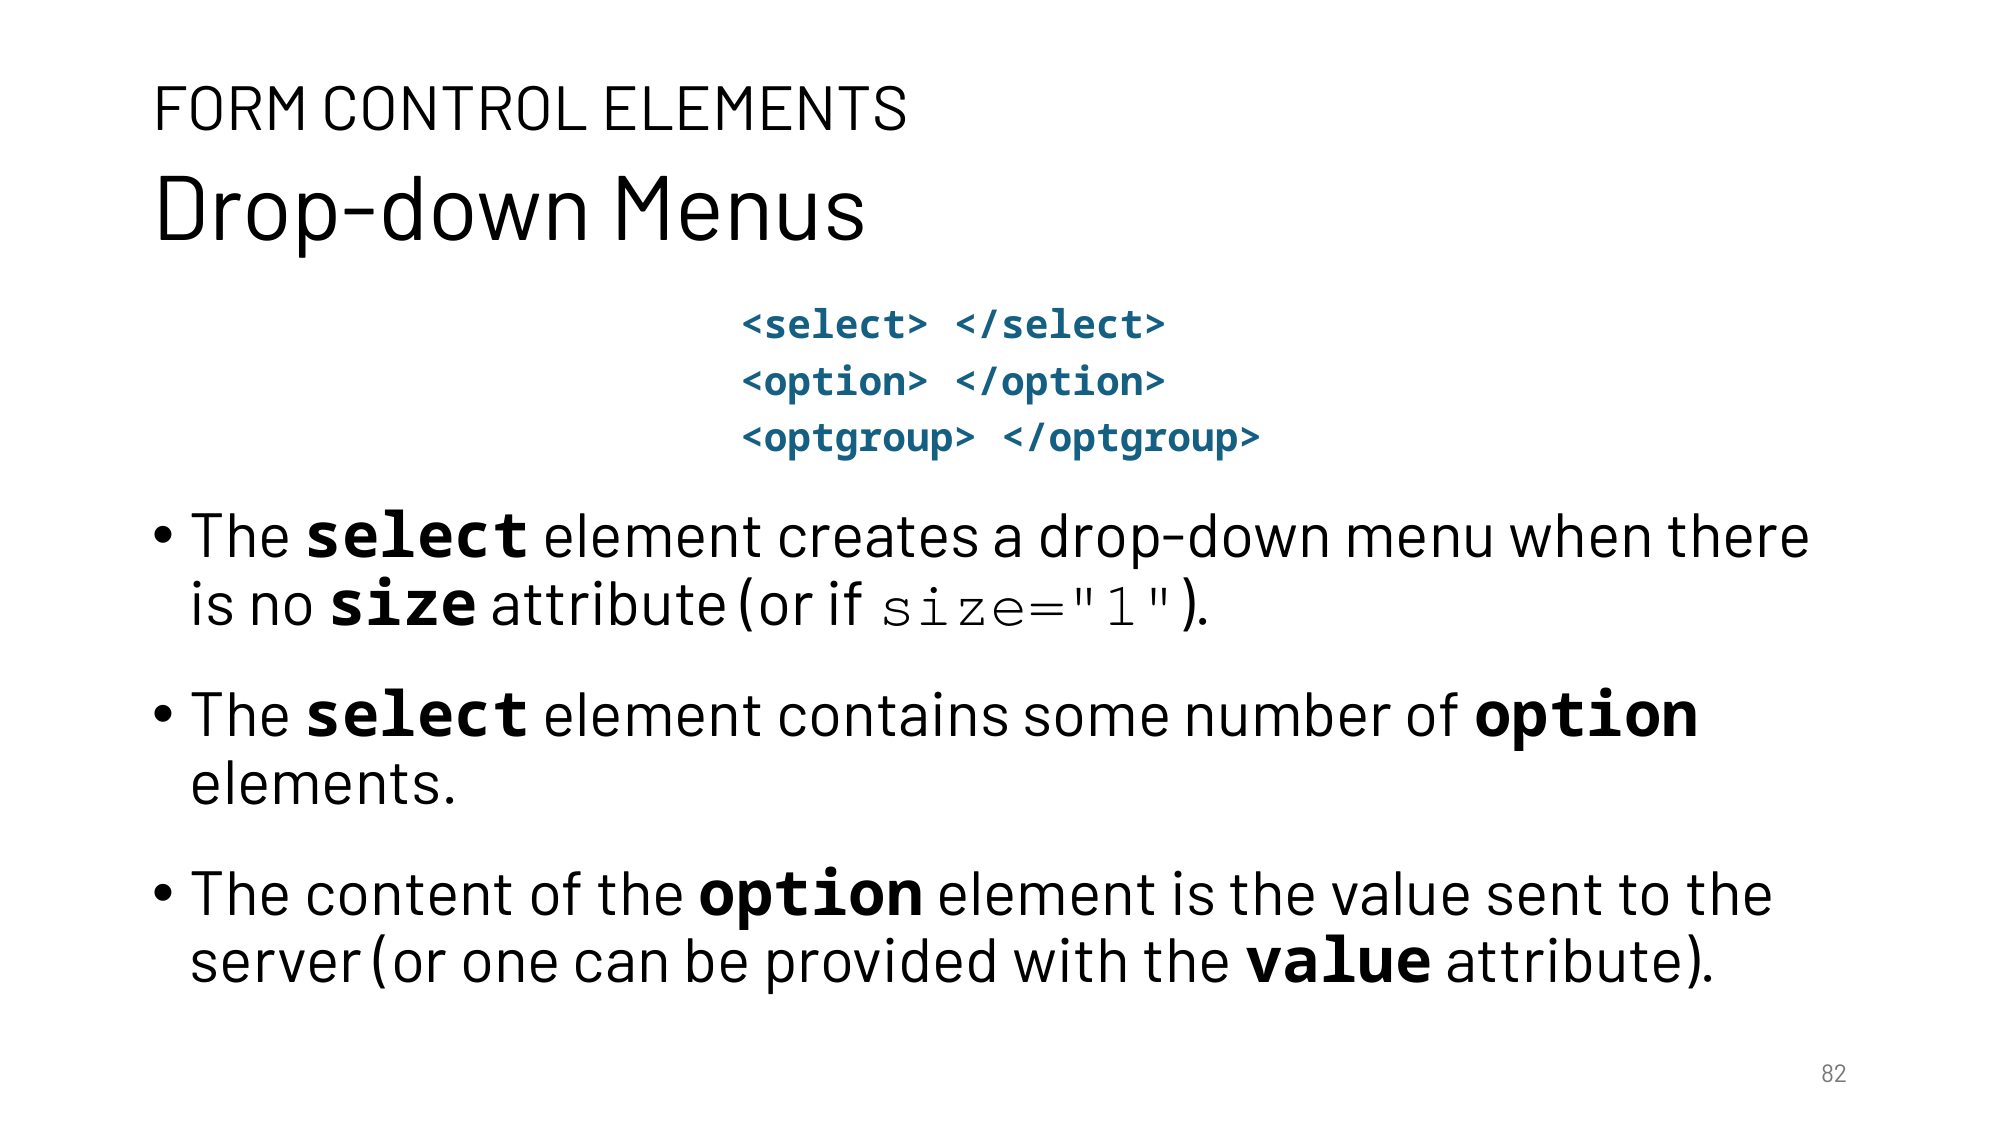

# FORM CONTROL ELEMENTS
Drop-down Menus
<select> </select>
<option> </option>
<optgroup> </optgroup>
The select element creates a drop-down menu when there is no size attribute (or if size="1").
The select element contains some number of option elements.
The content of the option element is the value sent to the server (or one can be provided with the value attribute).
82